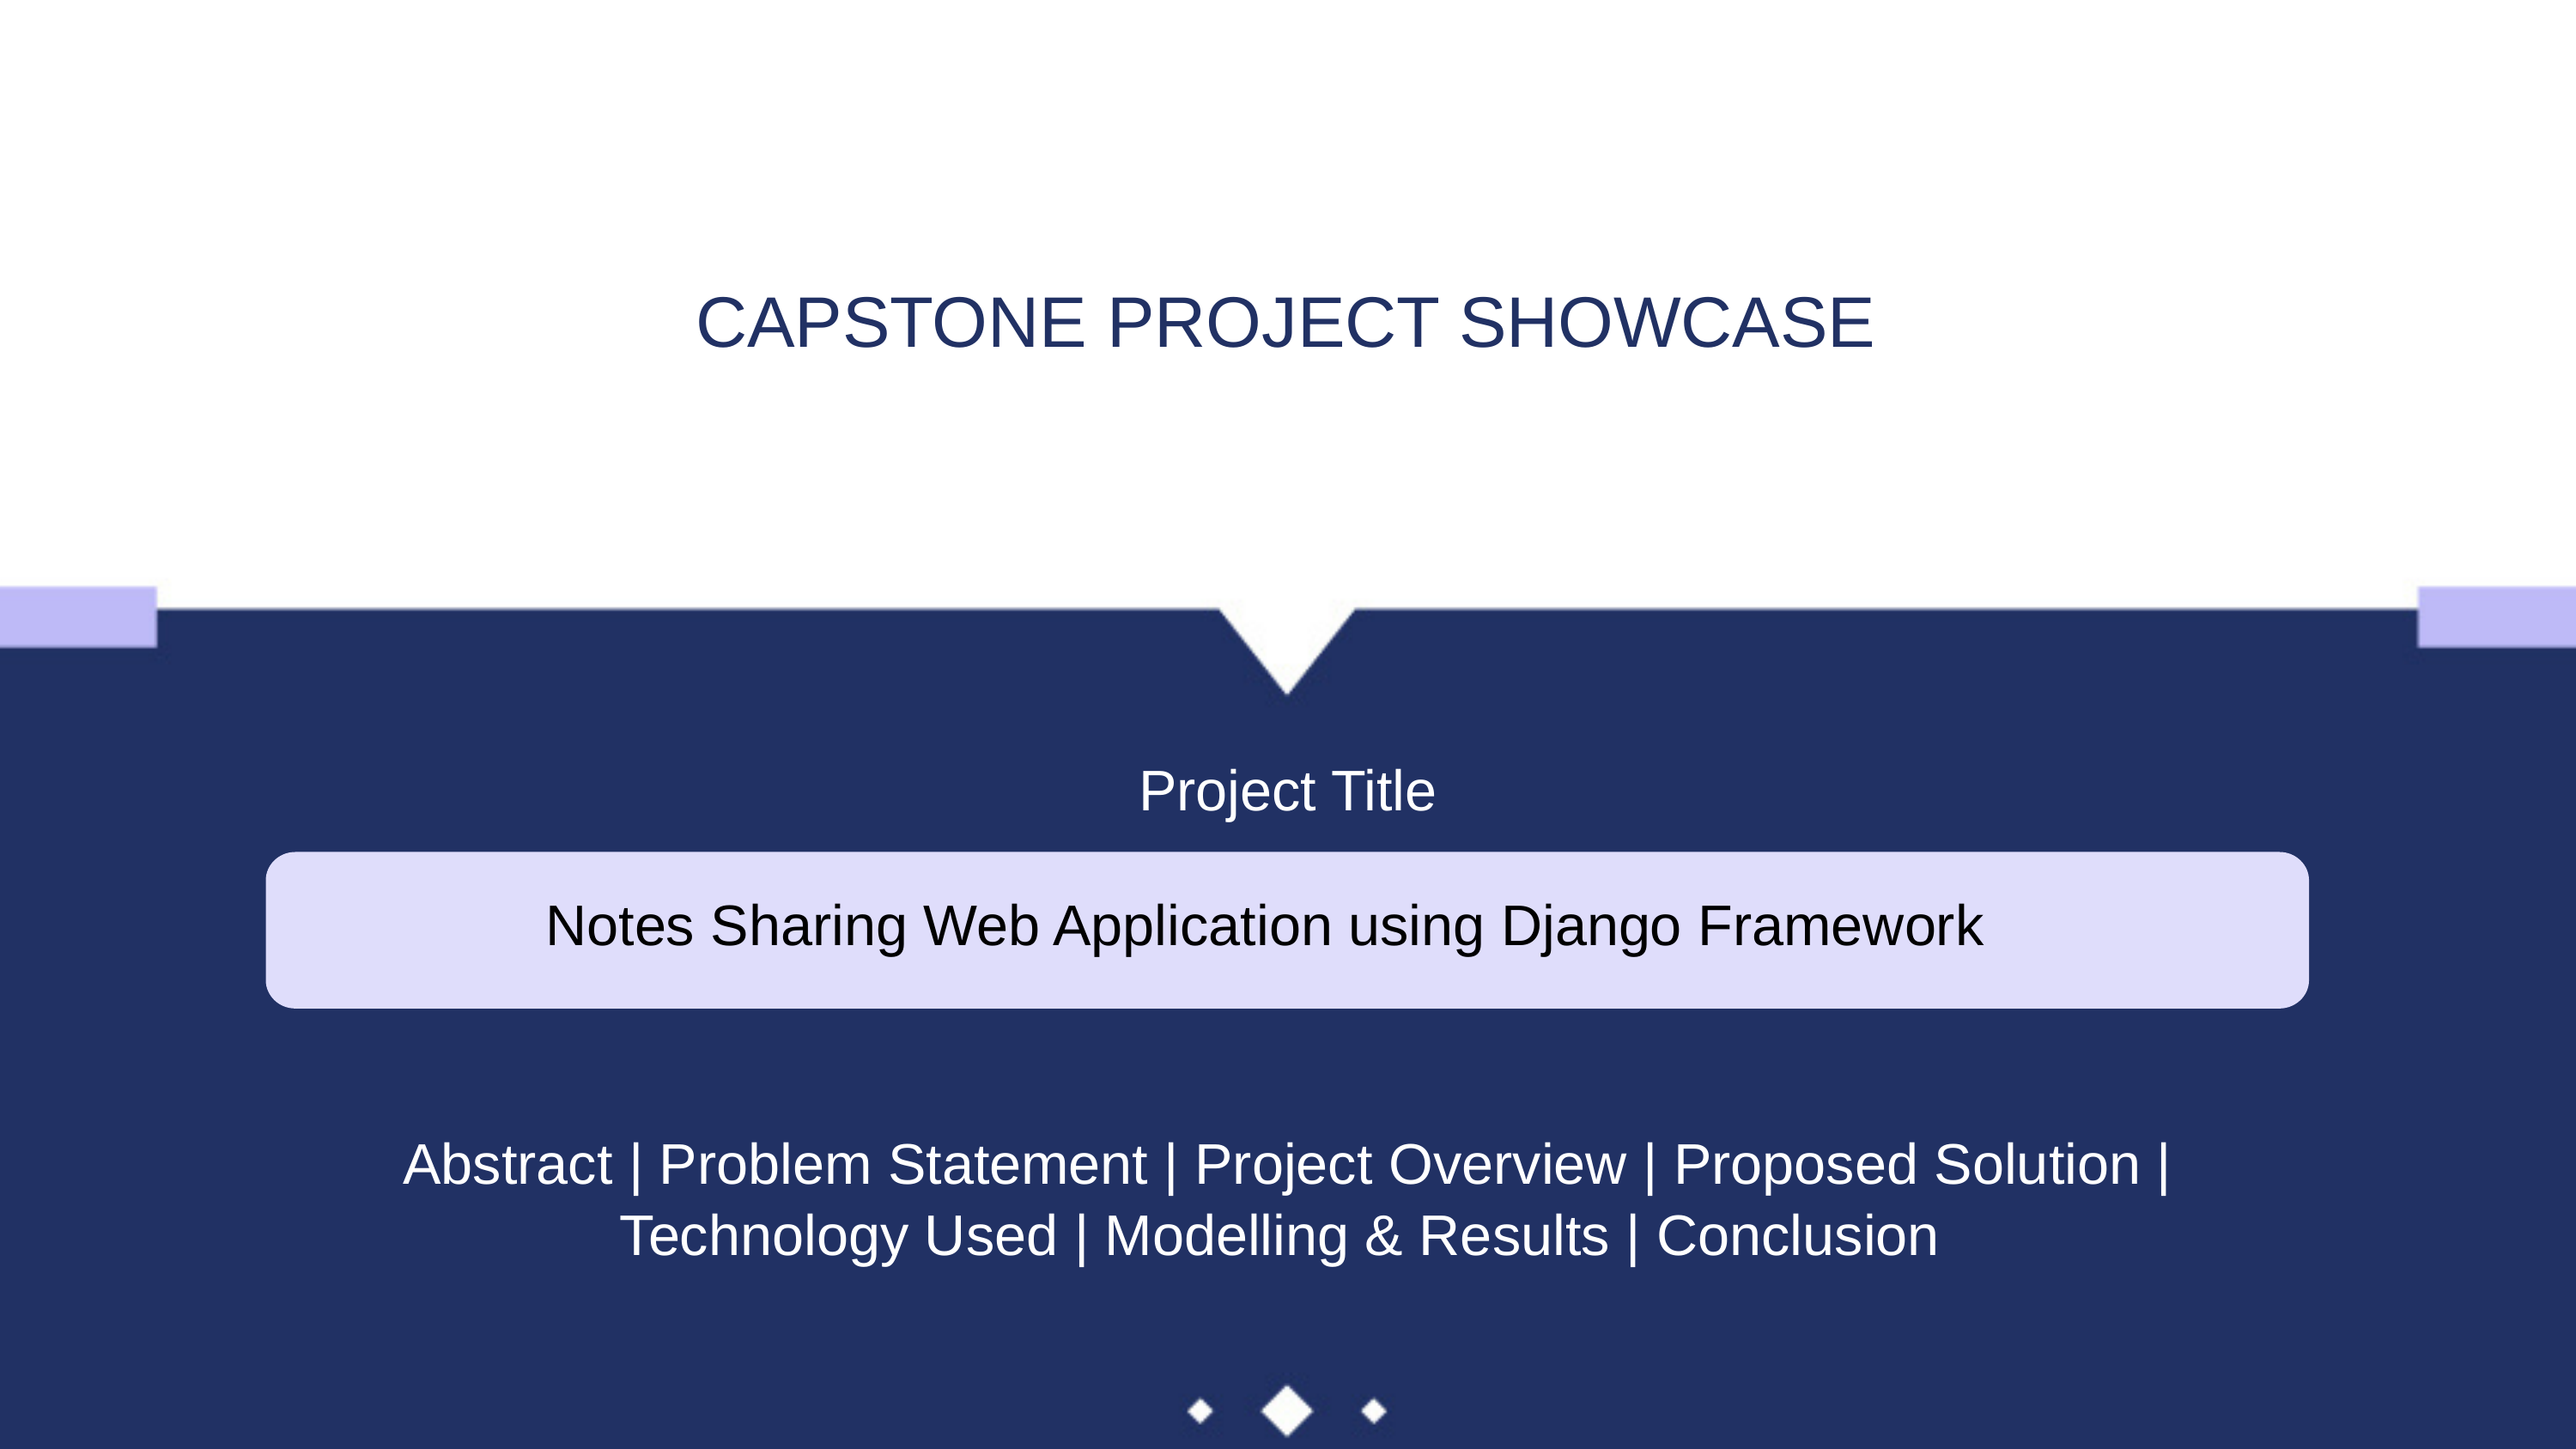

Next Gen Employability Program
CAPSTONE PROJECT SHOWCASE
Project Title

Notes Sharing Web Application using Django Framework
Abstract | Problem Statement | Project Overview | Proposed Solution | Technology Used | Modelling & Results | Conclusion